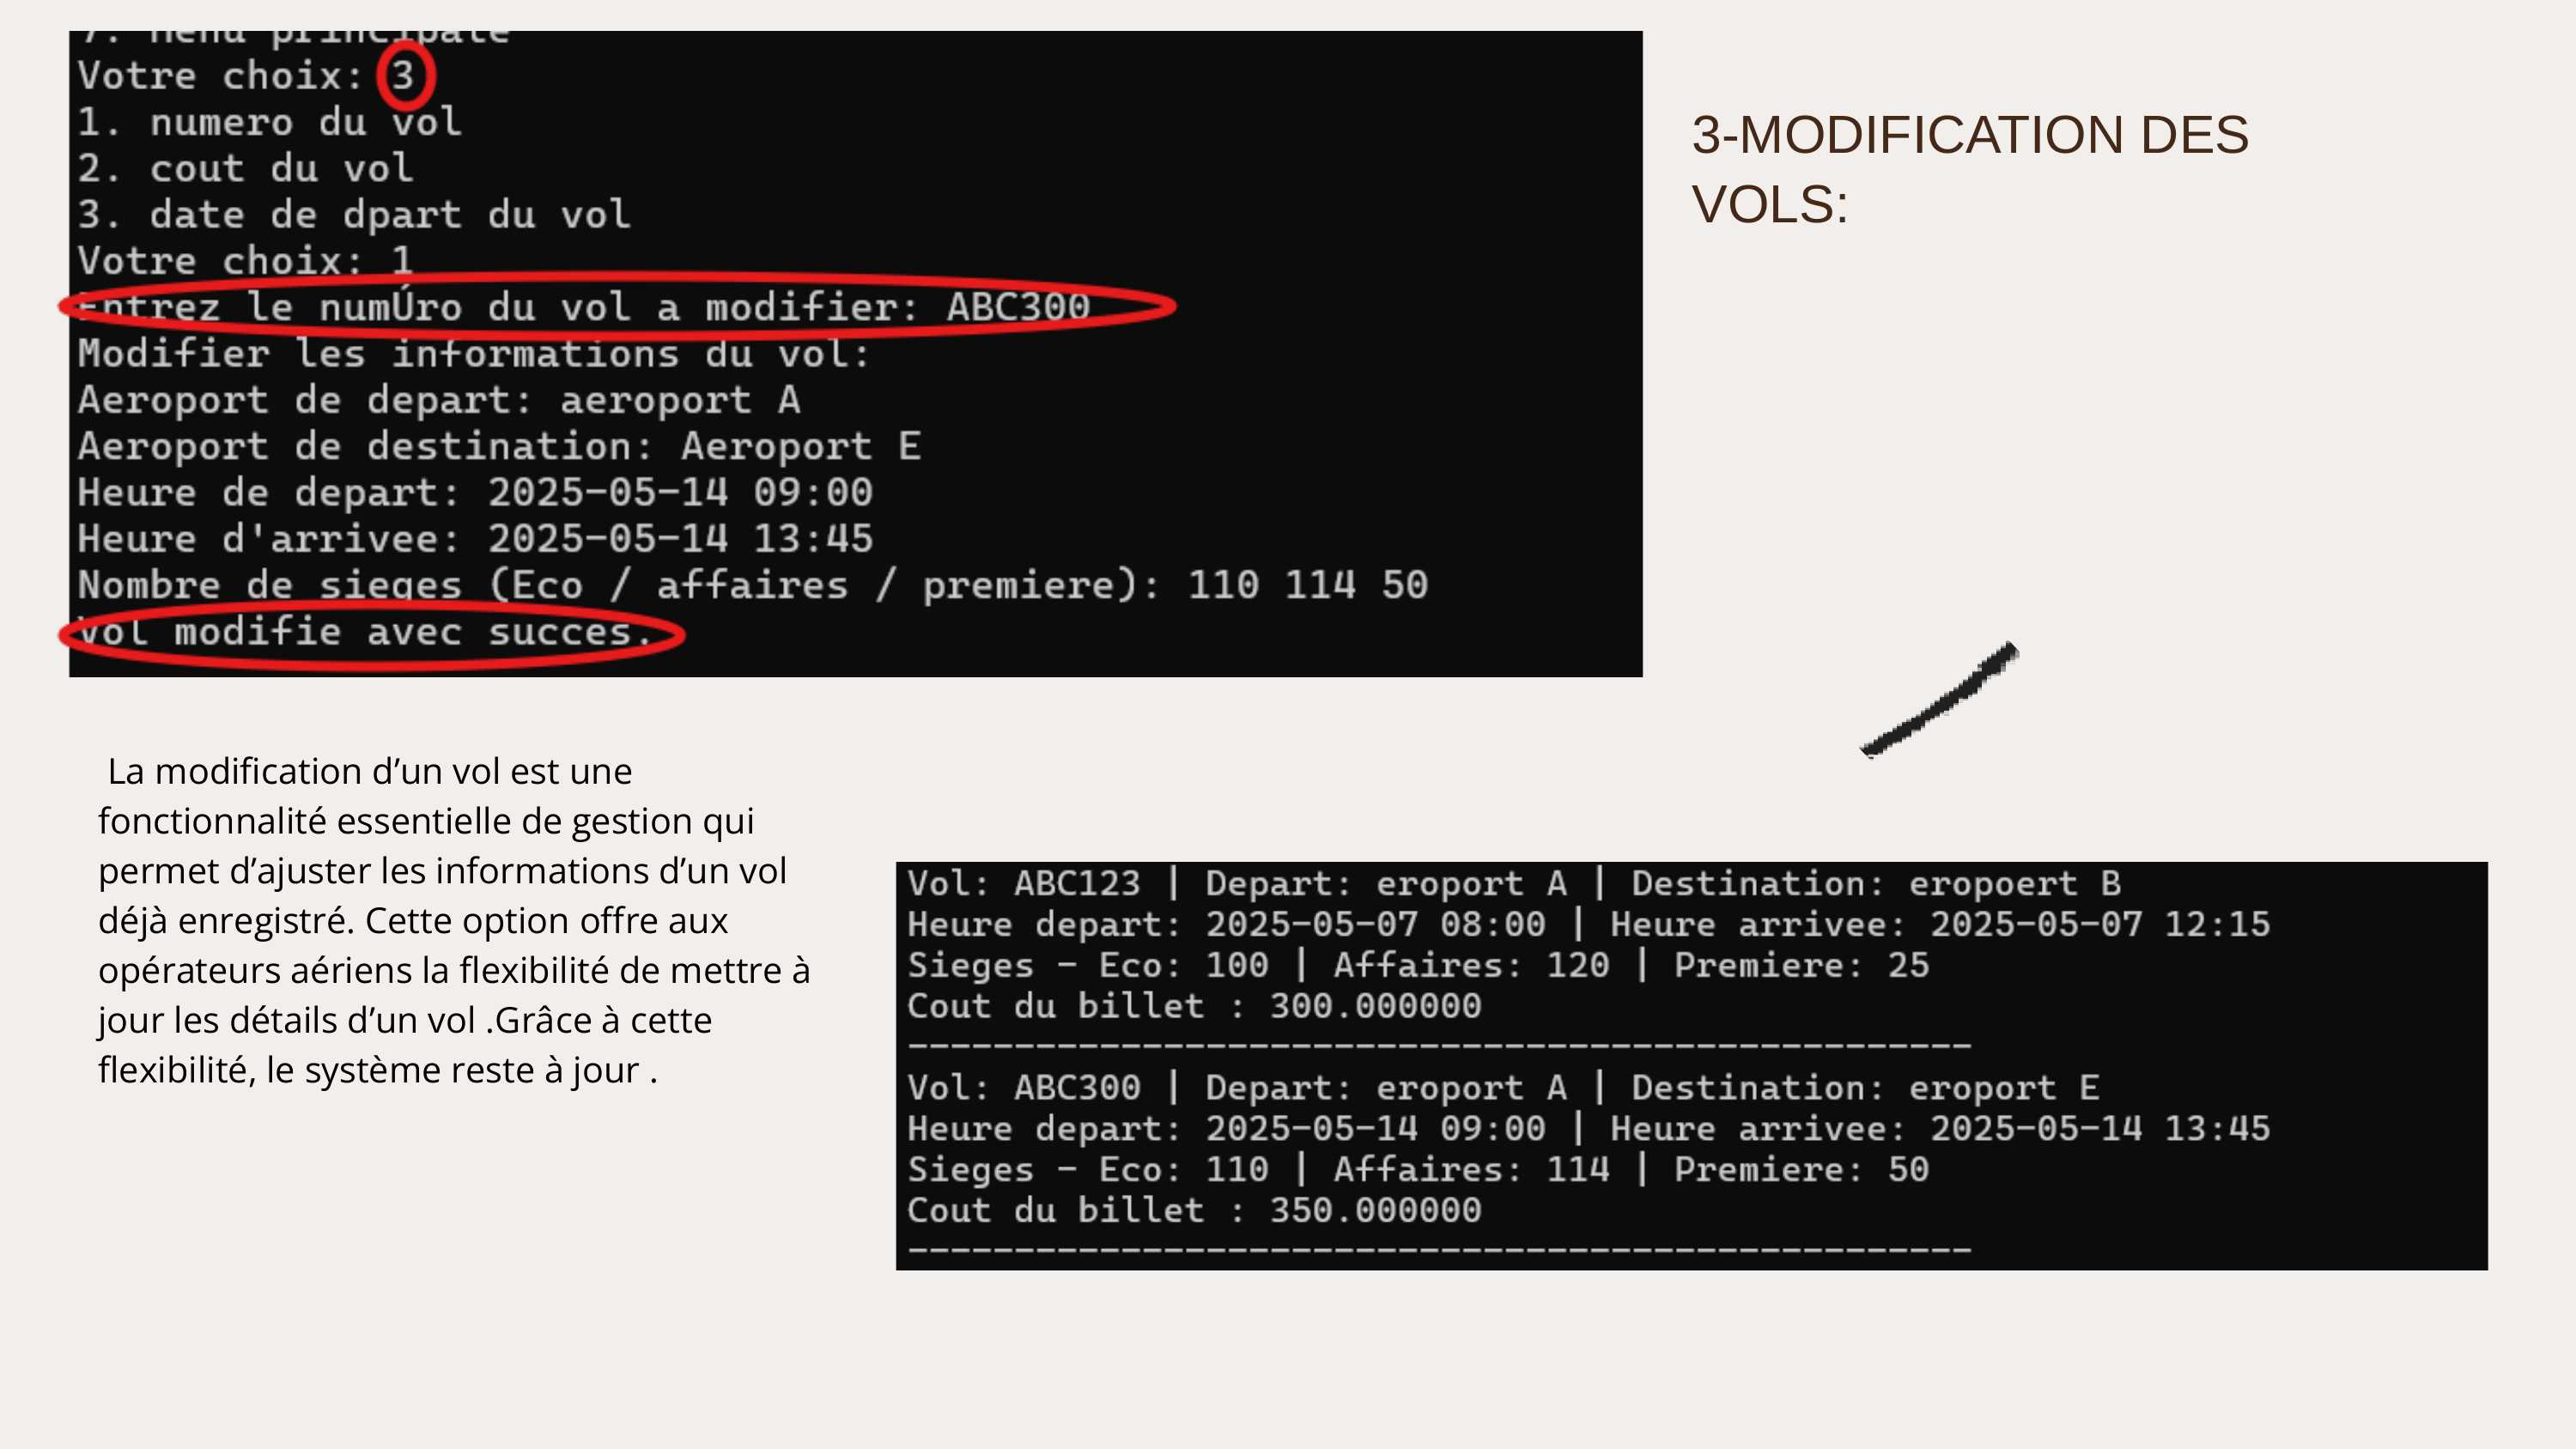

3-MODIFICATION DES VOLS:

 La modification d’un vol est une fonctionnalité essentielle de gestion qui permet d’ajuster les informations d’un vol déjà enregistré. Cette option offre aux opérateurs aériens la flexibilité de mettre à jour les détails d’un vol .Grâce à cette flexibilité, le système reste à jour .